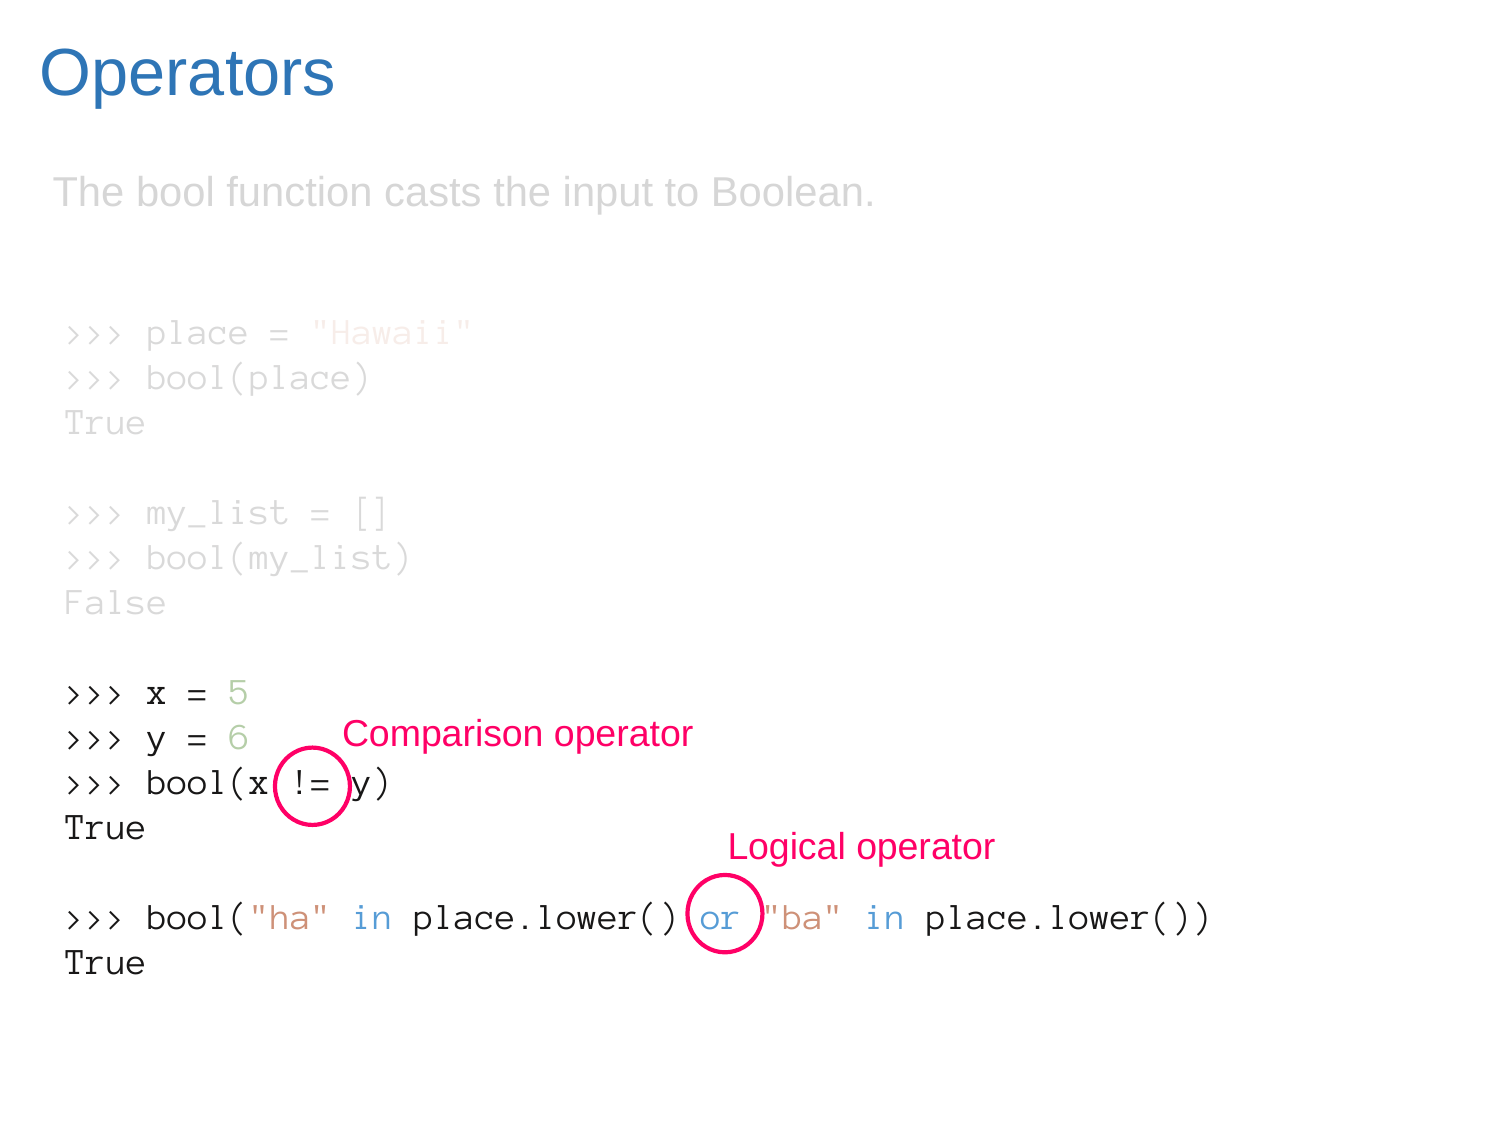

# Operators

The bool function casts the input to Boolean.

>>> place = "Hawaii"
>>> bool(place)
True

>>> my_list = []
>>> bool(my_list)
False

>>> x = 5
>>> y = 6
>>> bool(x != y)
True

>>> bool("ha" in place.lower() or "ba" in place.lower())
True

Comparison operator

Logical operator